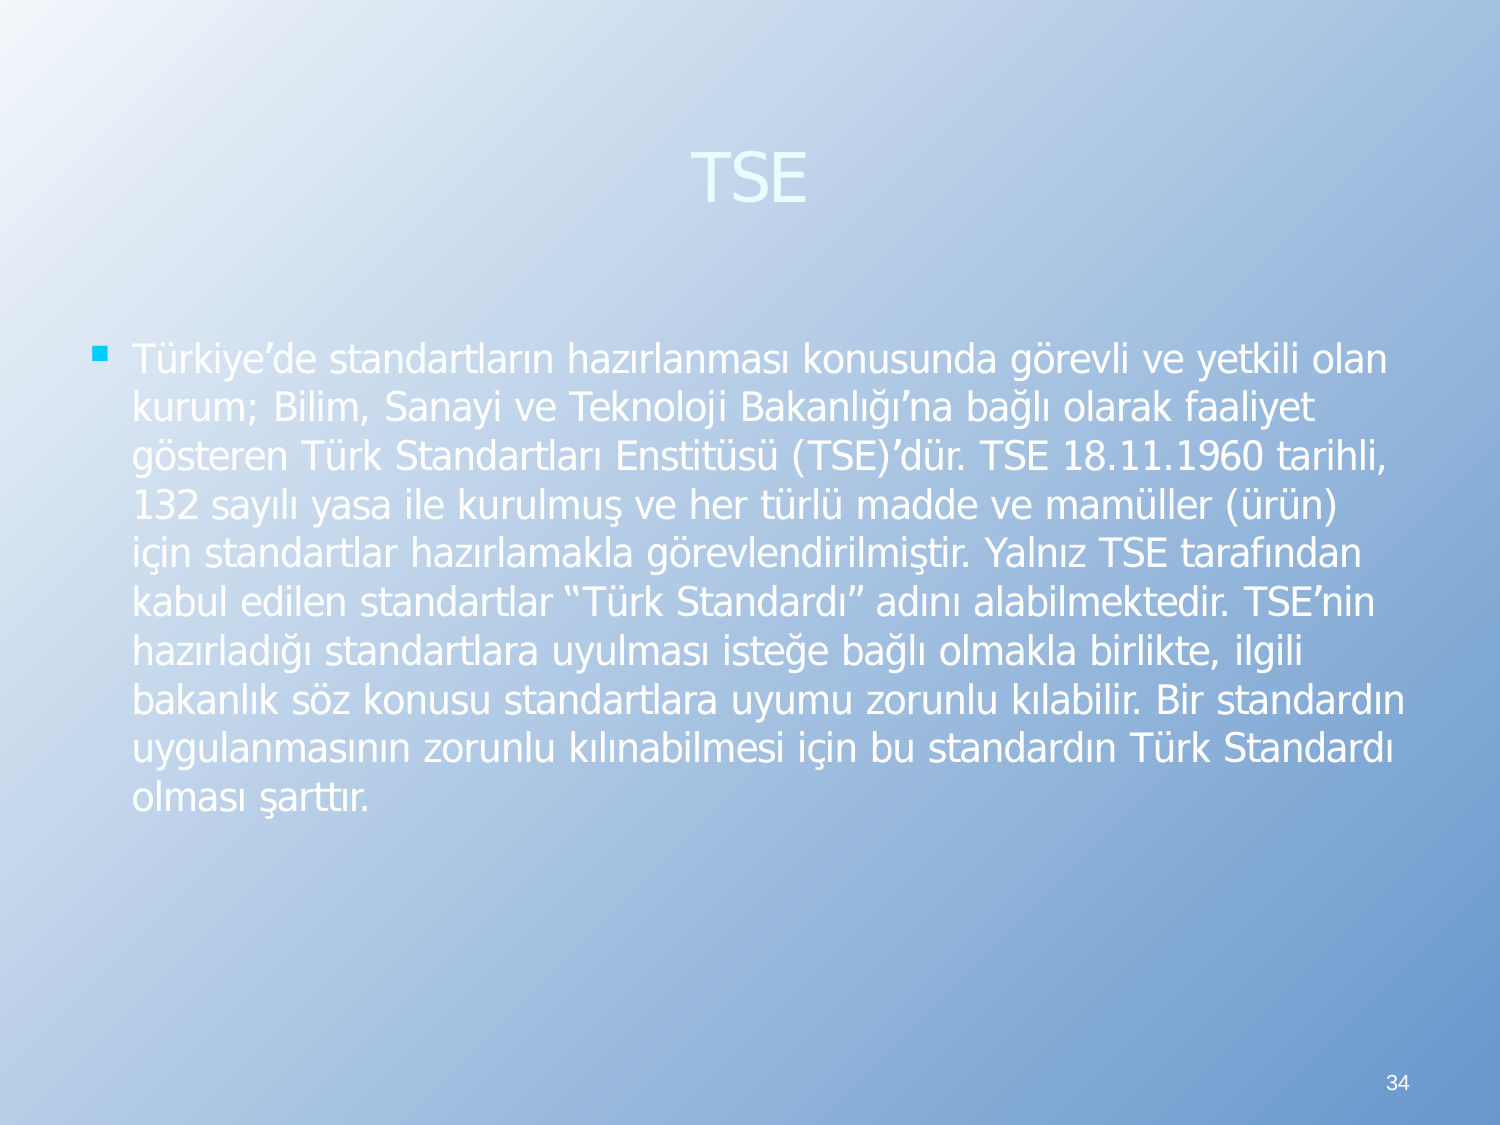

# TSE
Türkiye’de standartların hazırlanması konusunda görevli ve yetkili olan kurum; Bilim, Sanayi ve Teknoloji Bakanlığı’na bağlı olarak faaliyet gösteren Türk Standartları Enstitüsü (TSE)’dür. TSE 18.11.1960 tarihli, 132 sayılı yasa ile kurulmuş ve her türlü madde ve mamüller (ürün) için standartlar hazırlamakla görevlendirilmiştir. Yalnız TSE tarafından kabul edilen standartlar “Türk Standardı” adını alabilmektedir. TSE’nin hazırladığı standartlara uyulması isteğe bağlı olmakla birlikte, ilgili bakanlık söz konusu standartlara uyumu zorunlu kılabilir. Bir standardın uygulanmasının zorunlu kılınabilmesi için bu standardın Türk Standardı olması şarttır.
34